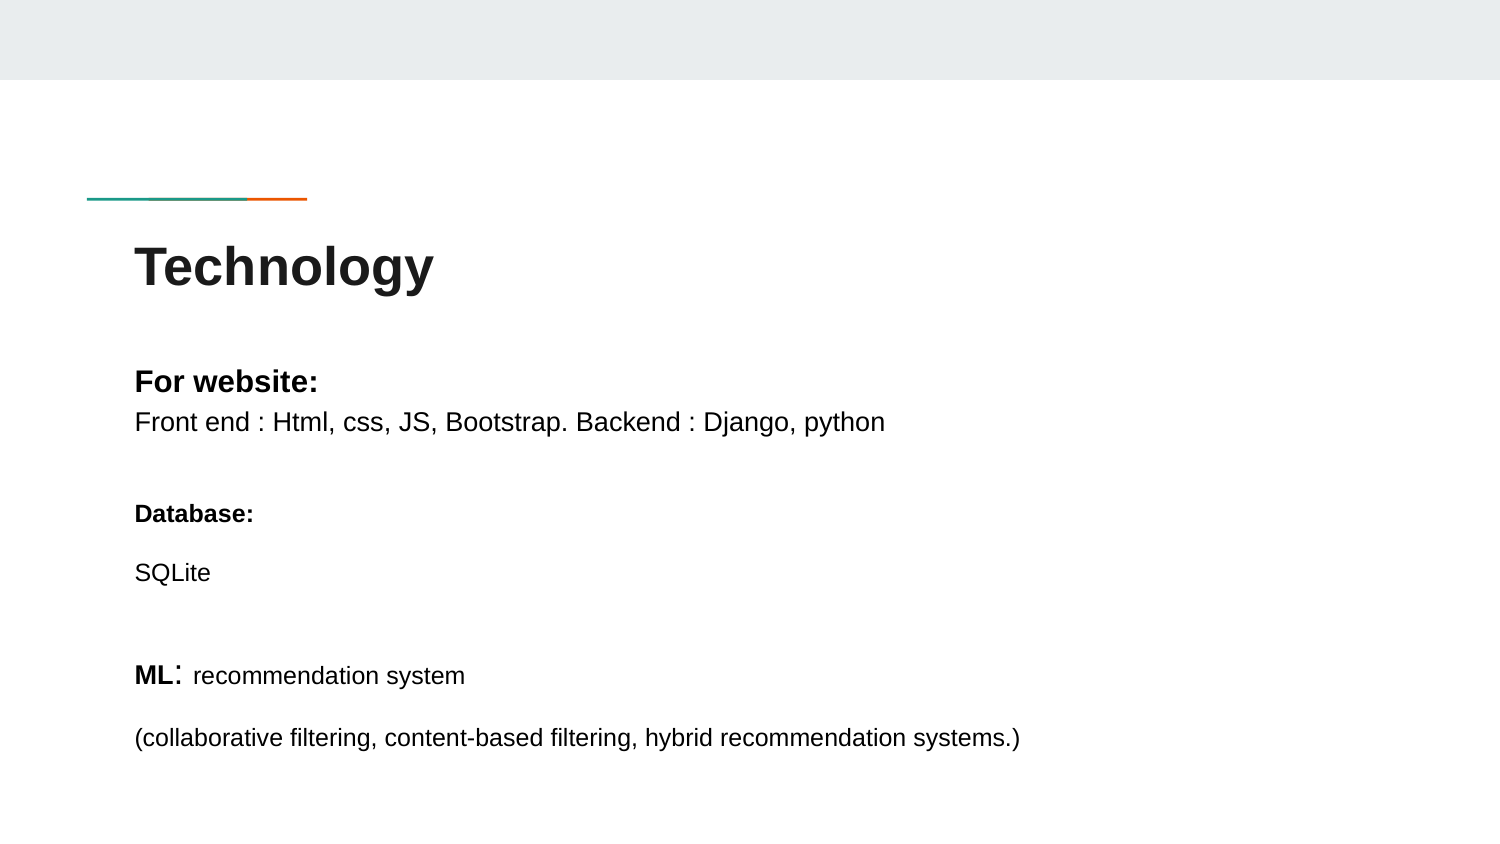

# Technology
For website:
Front end : Html, css, JS, Bootstrap. Backend : Django, python
Database:
SQLite
ML: recommendation system
(collaborative filtering, content-based filtering, hybrid recommendation systems.)